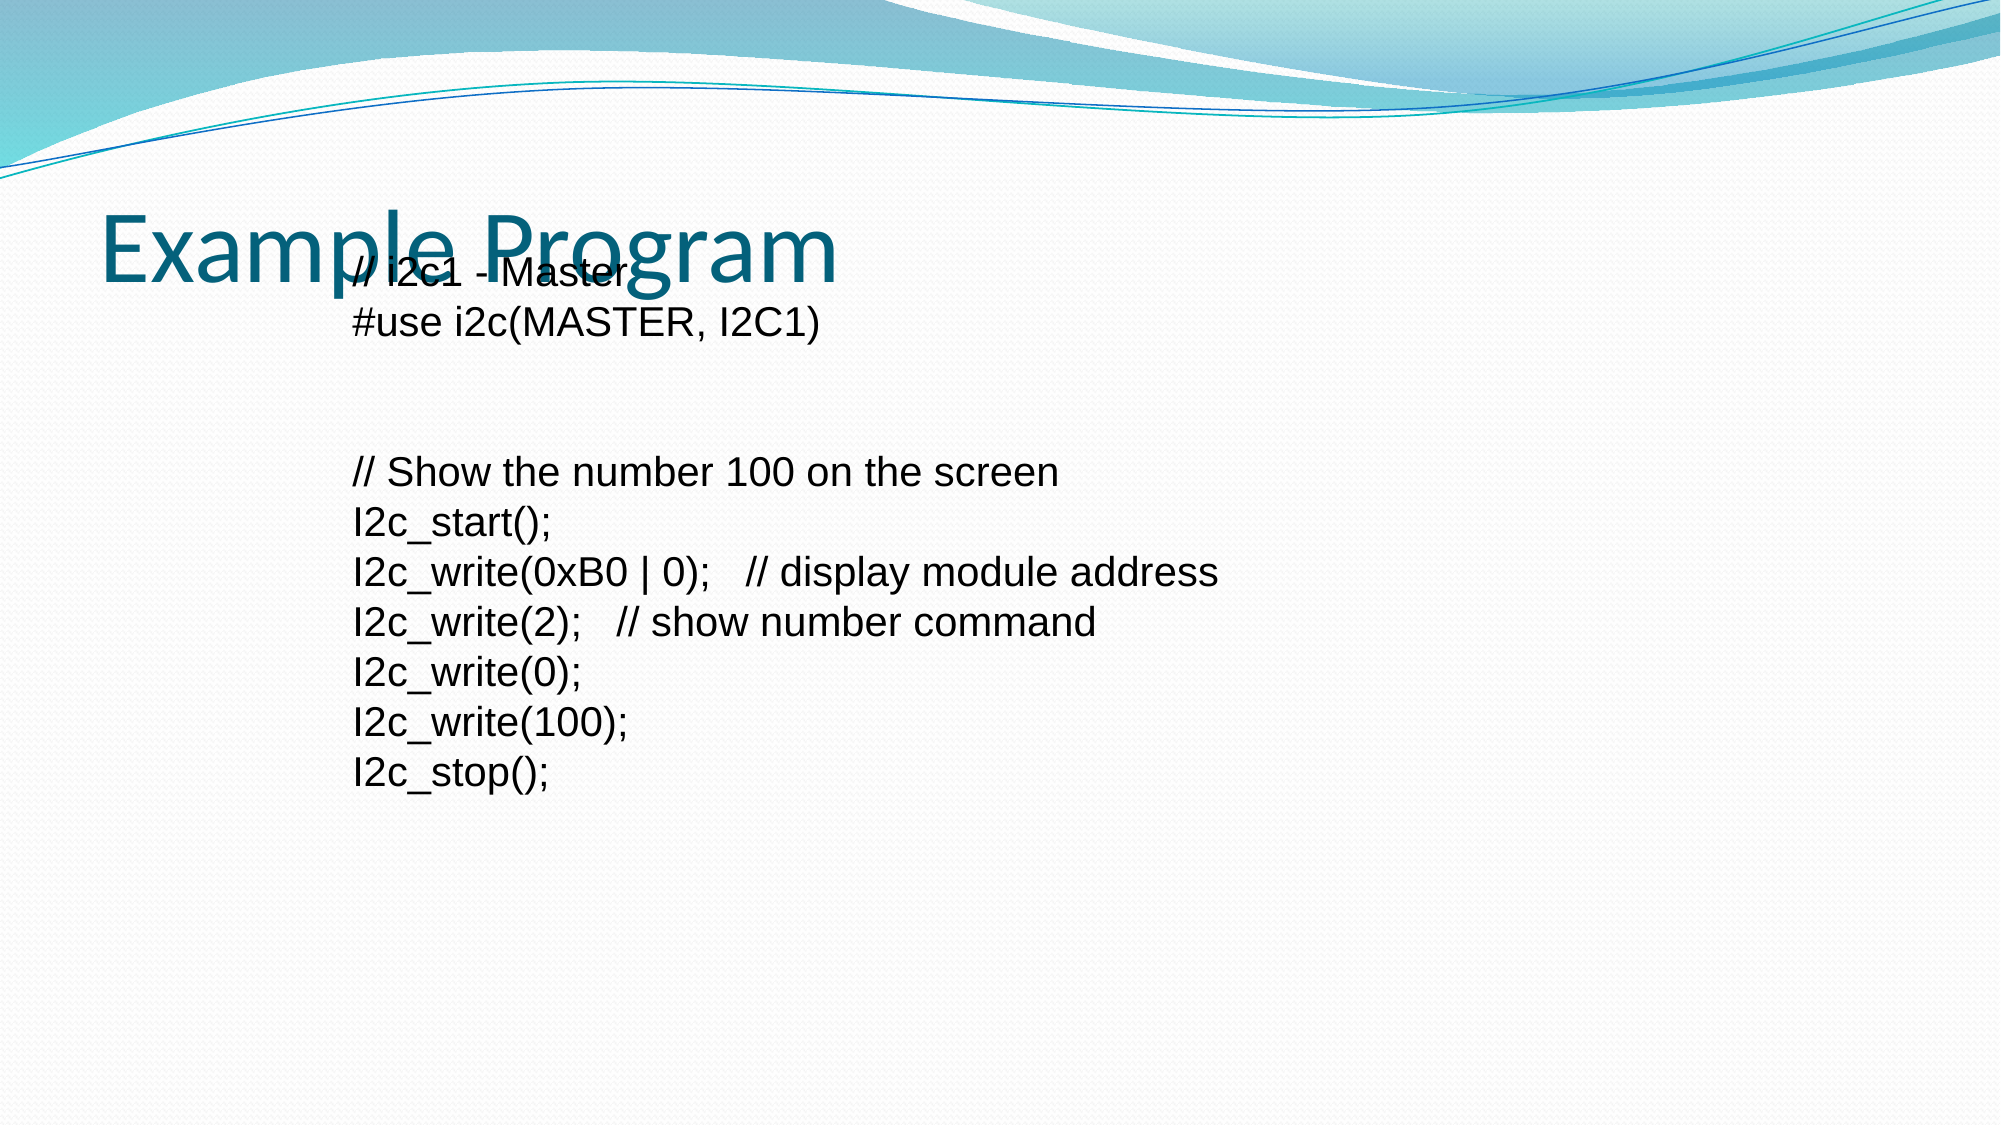

# Example Program
// i2c1 - Master
#use i2c(MASTER, I2C1)

// Show the number 100 on the screen
I2c_start();
I2c_write(0xB0 | 0);   // display module address
I2c_write(2);   // show number command
I2c_write(0);
I2c_write(100);
I2c_stop();